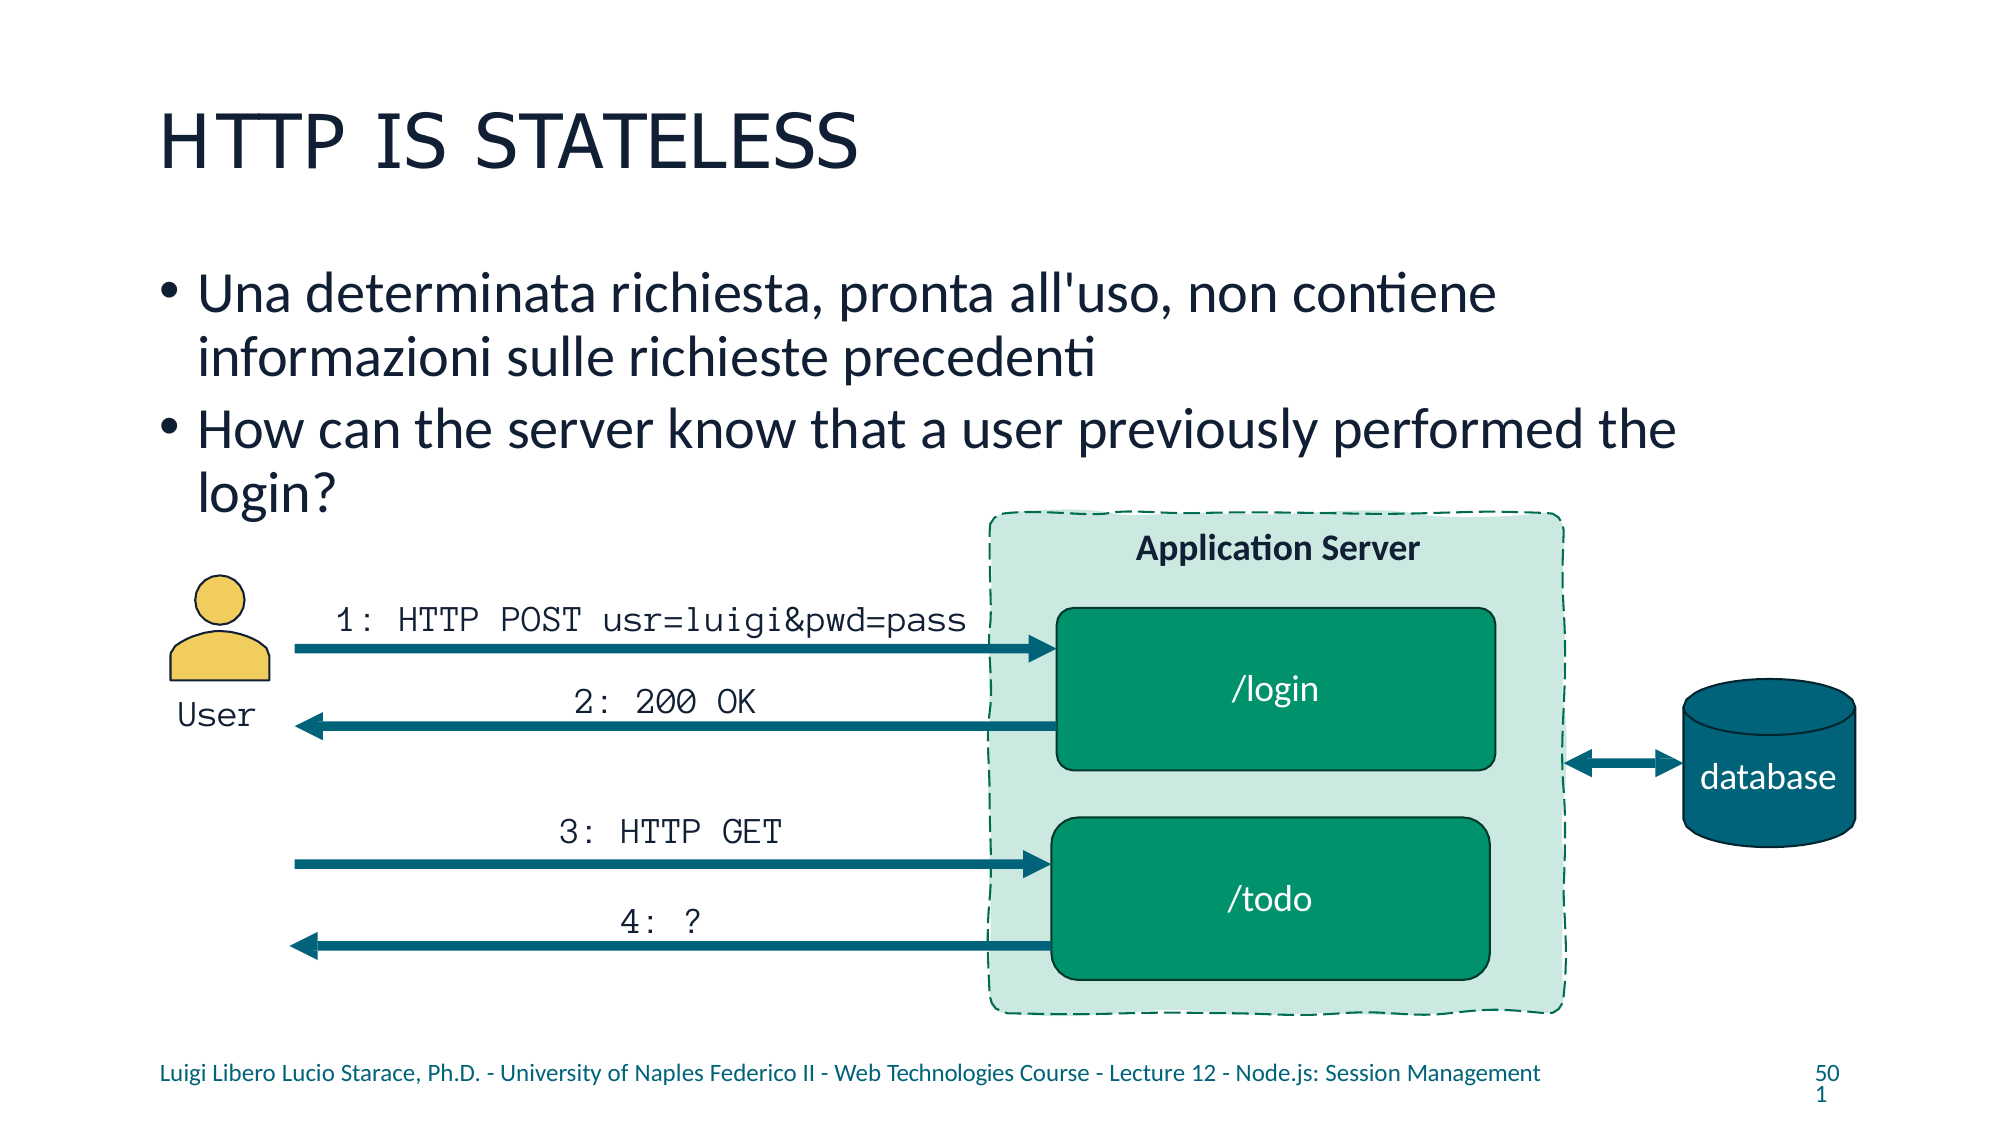

# HTTP IS STATELESS
Una determinata richiesta, pronta all'uso, non contiene informazioni sulle richieste precedenti
How can the server know that a user previously performed the login?
Application Server
1: HTTP POST usr=luigi&pwd=pass

/login
2: 200 OK

User

database
3: HTTP GET

/todo
4: ?

Luigi Libero Lucio Starace, Ph.D. - University of Naples Federico II - Web Technologies Course - Lecture 12 - Node.js: Session Management
501